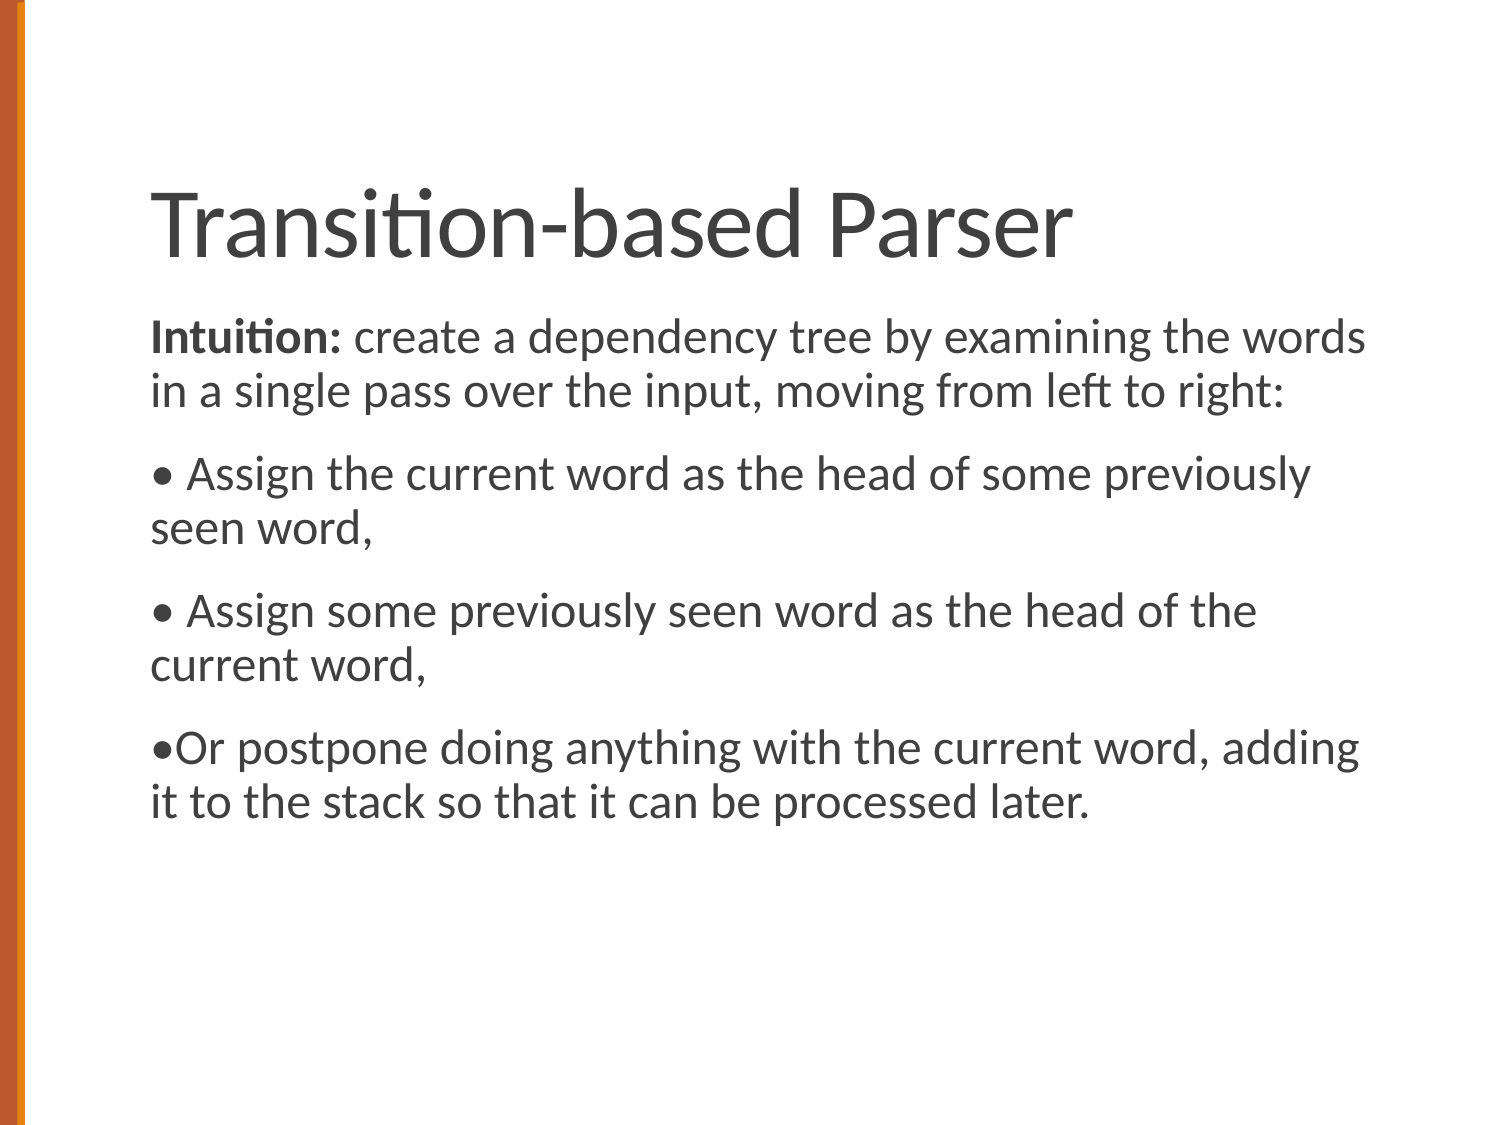

# Transition-based Parser
Intuition: create a dependency tree by examining the words in a single pass over the input, moving from left to right:
• Assign the current word as the head of some previously seen word,
• Assign some previously seen word as the head of the current word,
•Or postpone doing anything with the current word, adding it to the stack so that it can be processed later.